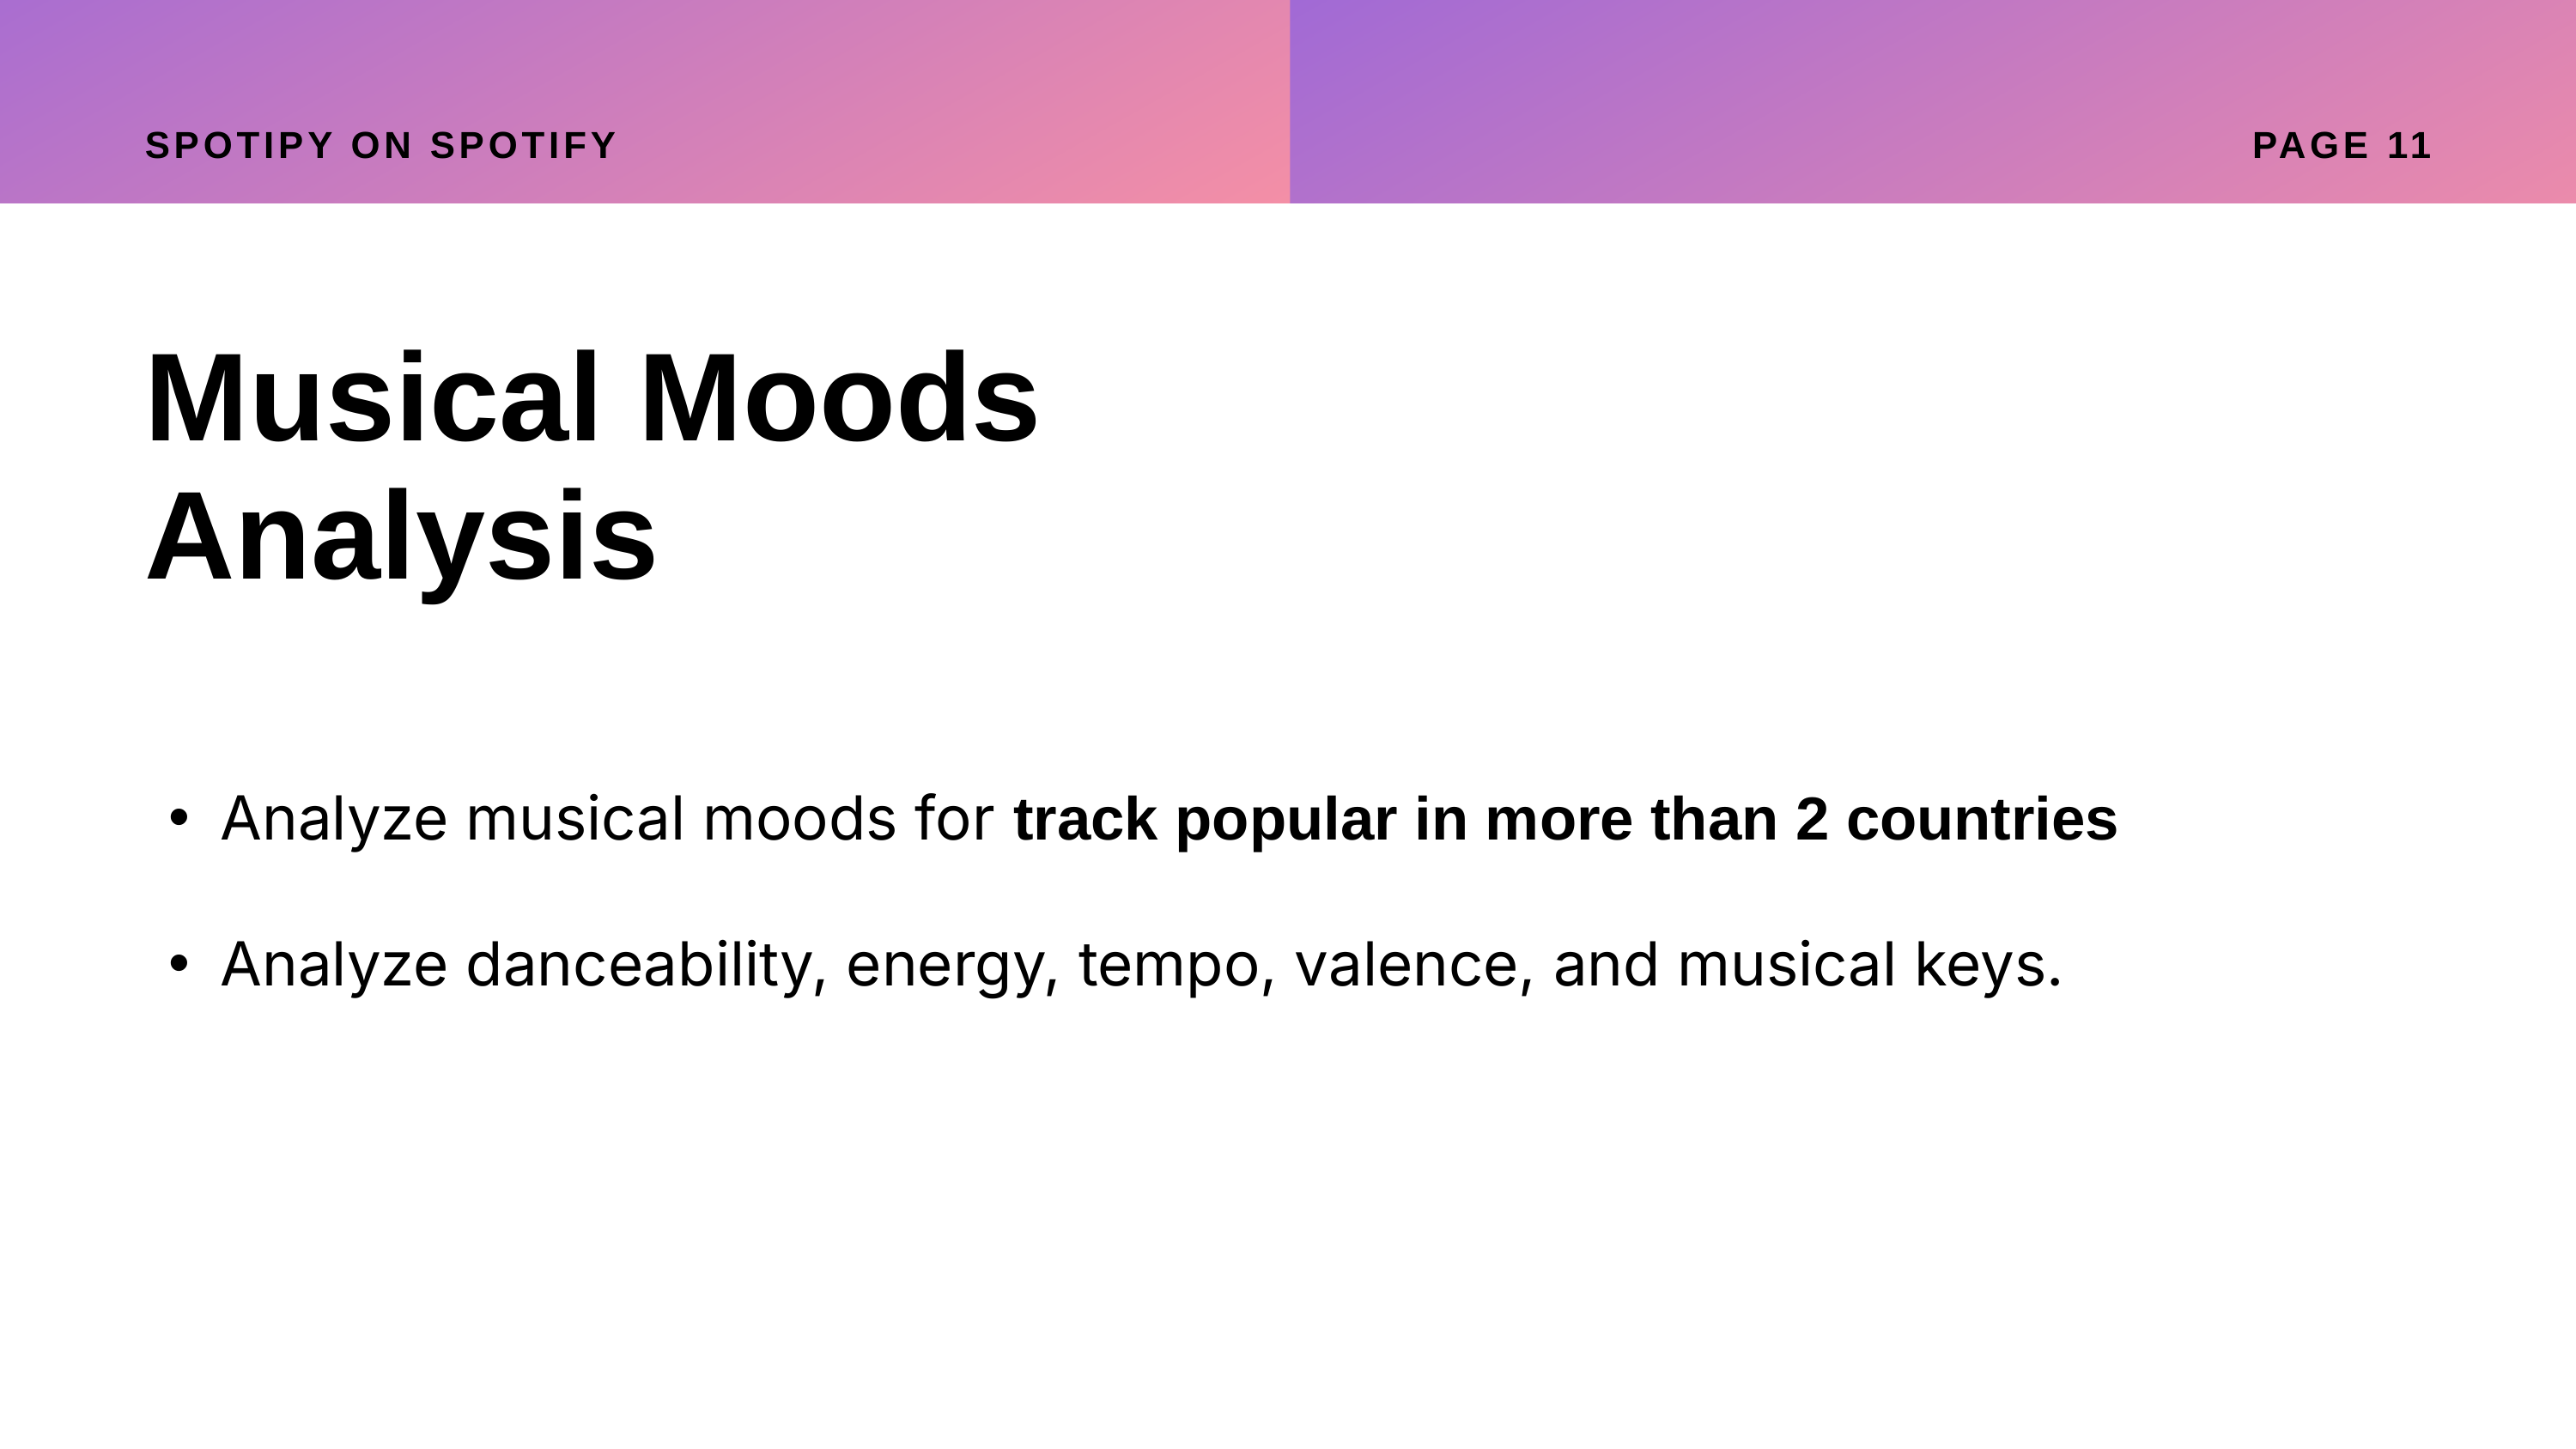

SPOTIPY ON SPOTIFY
PAGE 11
Musical Moods
Analysis
Analyze musical moods for track popular in more than 2 countries
Analyze danceability, energy, tempo, valence, and musical keys.